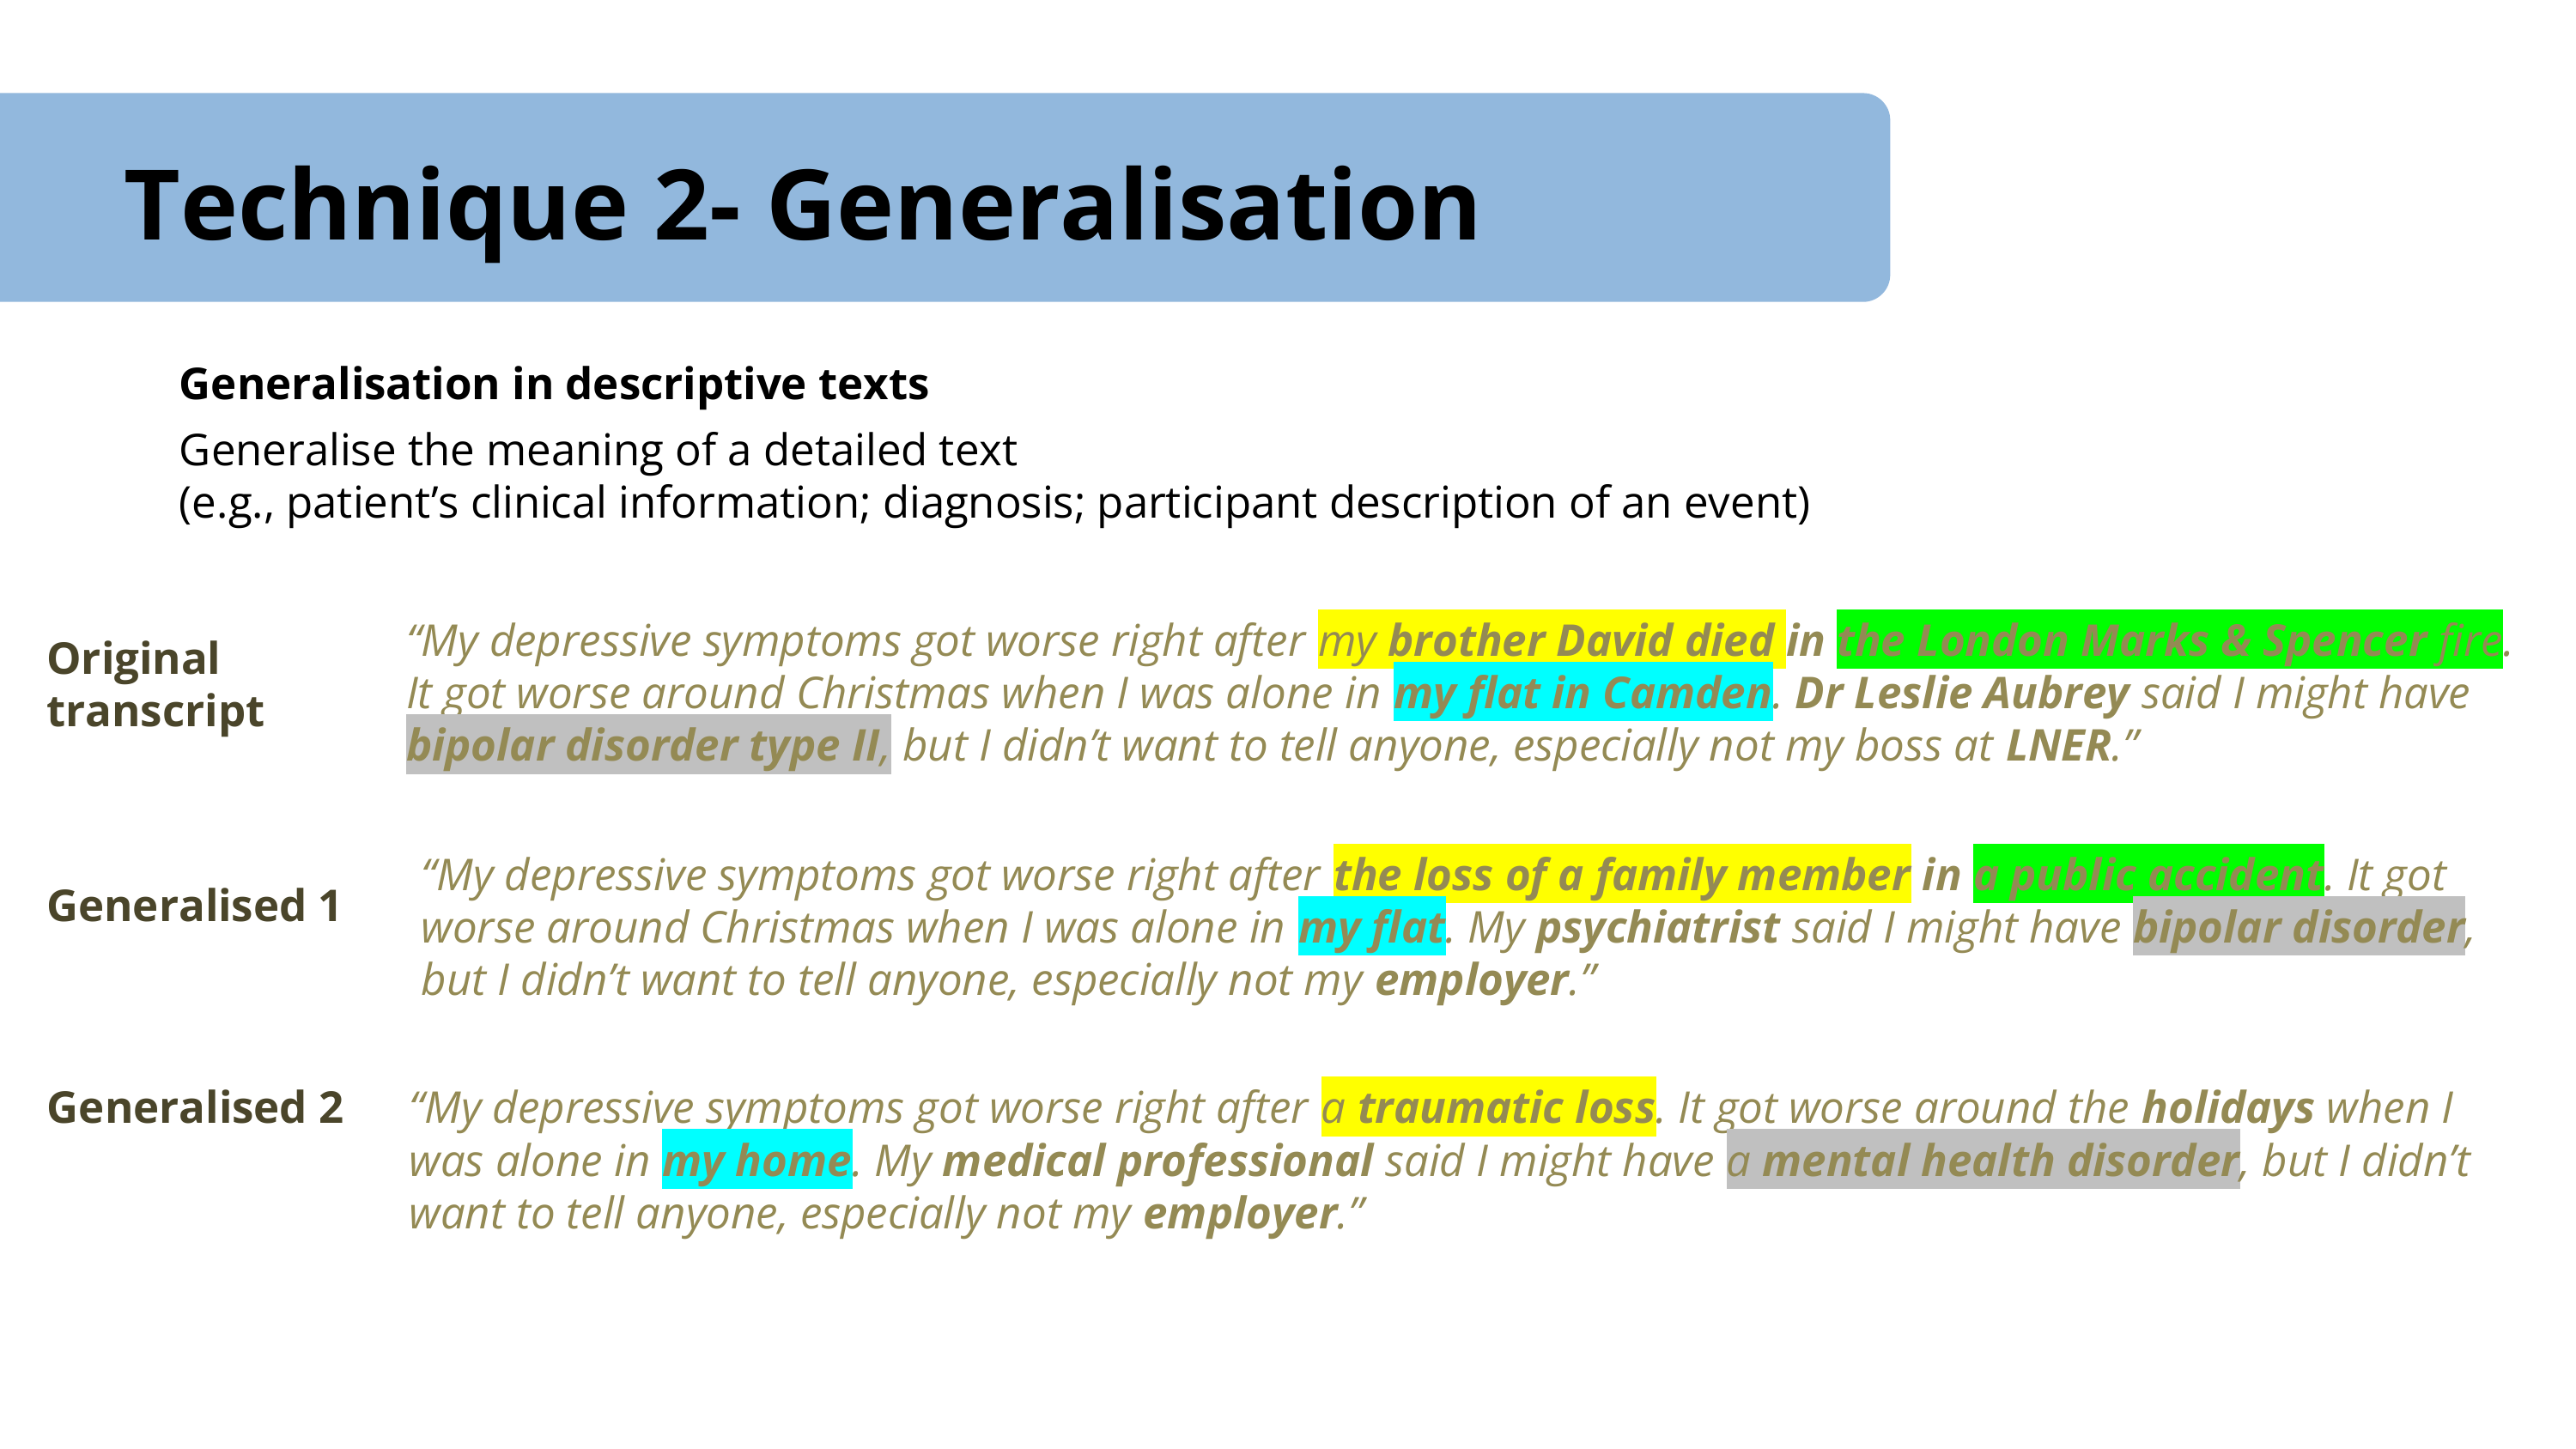

Technique 2- Generalisation
Generalisation in descriptive texts

Generalise the meaning of a detailed text
(e.g., patient’s clinical information; diagnosis; participant description of an event)
“My depressive symptoms got worse right after my brother David died in the London Marks & Spencer fire. It got worse around Christmas when I was alone in my flat in Camden. Dr Leslie Aubrey said I might have bipolar disorder type II, but I didn’t want to tell anyone, especially not my boss at LNER.”
Original transcript
“My depressive symptoms got worse right after the loss of a family member in a public accident. It got worse around Christmas when I was alone in my flat. My psychiatrist said I might have bipolar disorder, but I didn’t want to tell anyone, especially not my employer.”
Generalised 1
“My depressive symptoms got worse right after a traumatic loss. It got worse around the holidays when I was alone in my home. My medical professional said I might have a mental health disorder, but I didn’t want to tell anyone, especially not my employer.”
Generalised 2